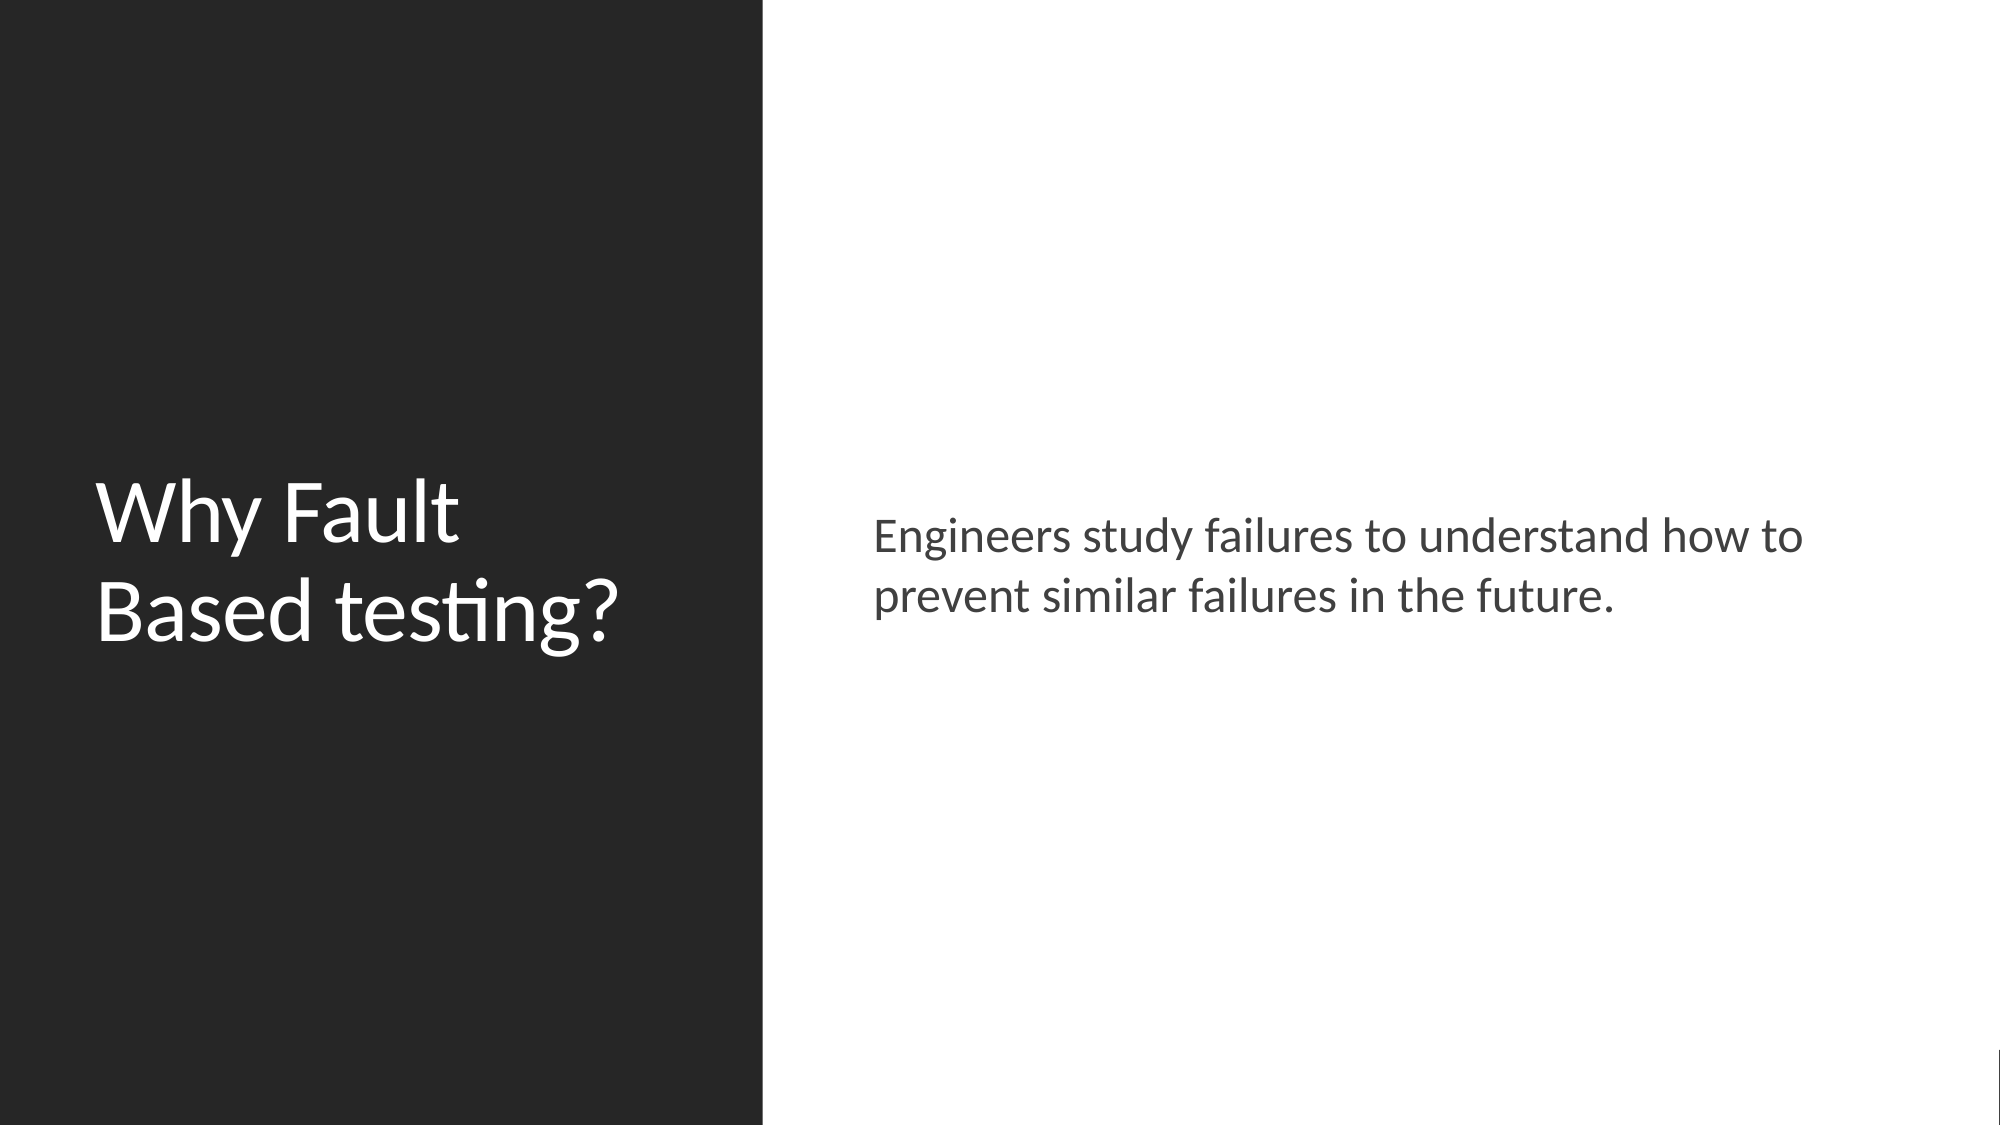

# Why Fault Based testing?
Engineers study failures to understand how to prevent similar failures in the future.